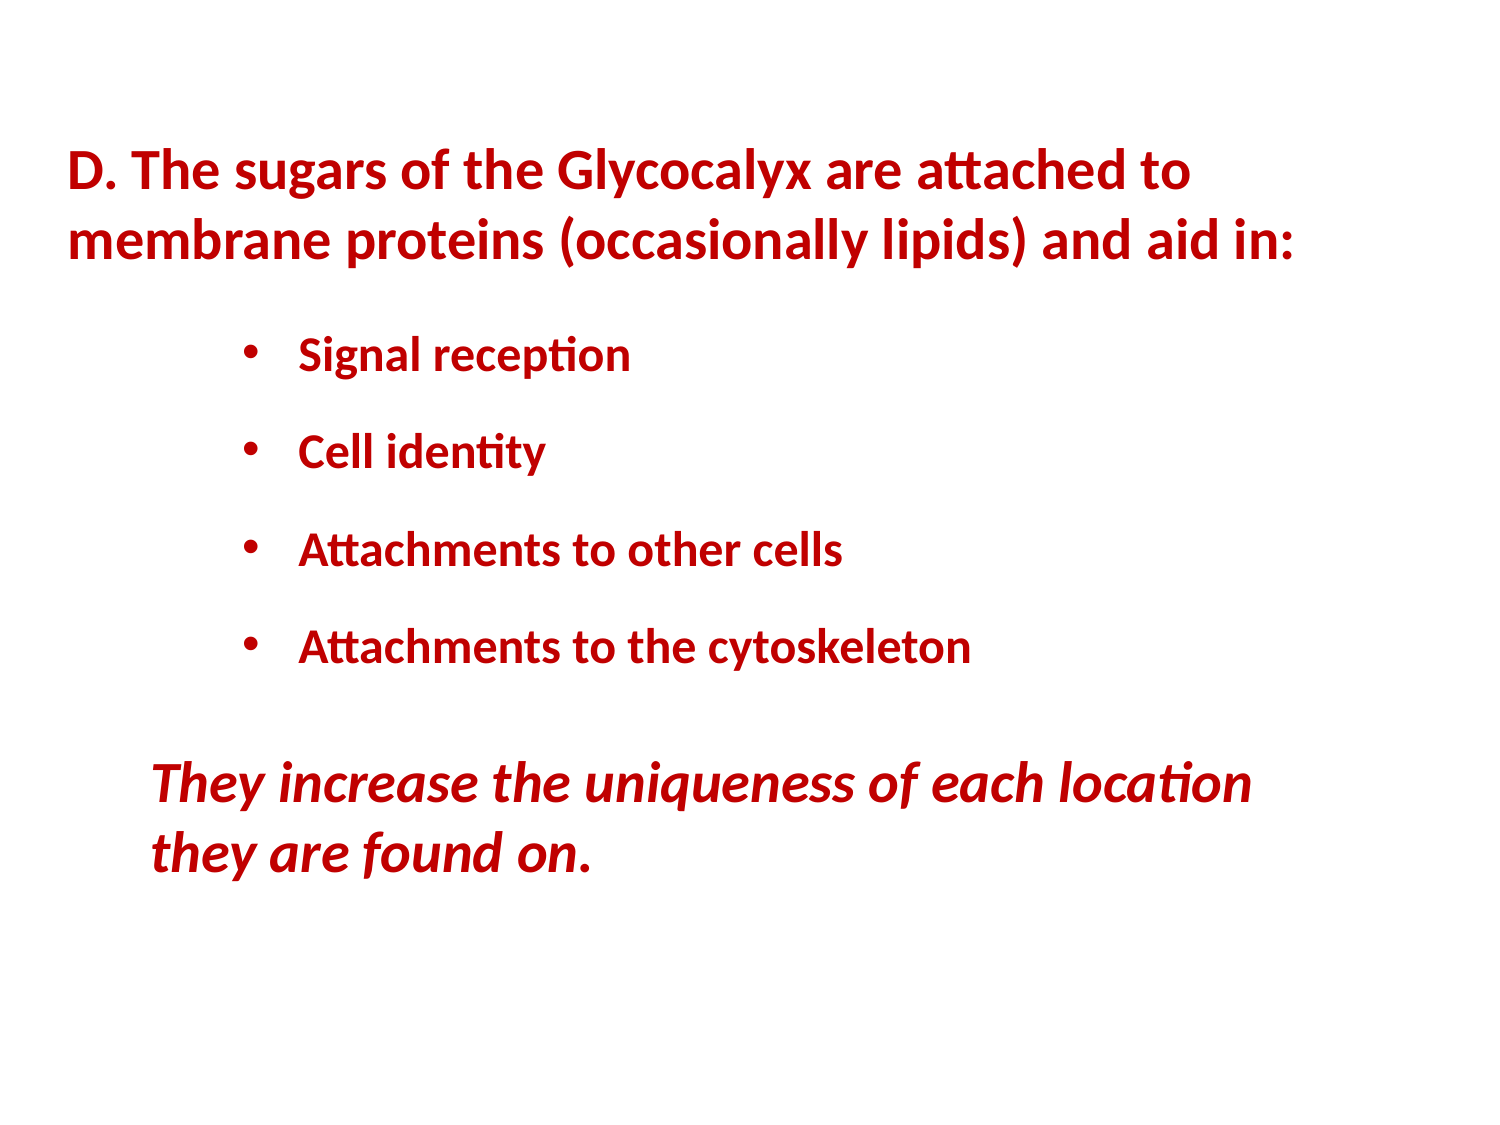

D. The sugars of the Glycocalyx are attached to membrane proteins (occasionally lipids) and aid in:
Signal reception
Cell identity
Attachments to other cells
Attachments to the cytoskeleton
They increase the uniqueness of each location they are found on.